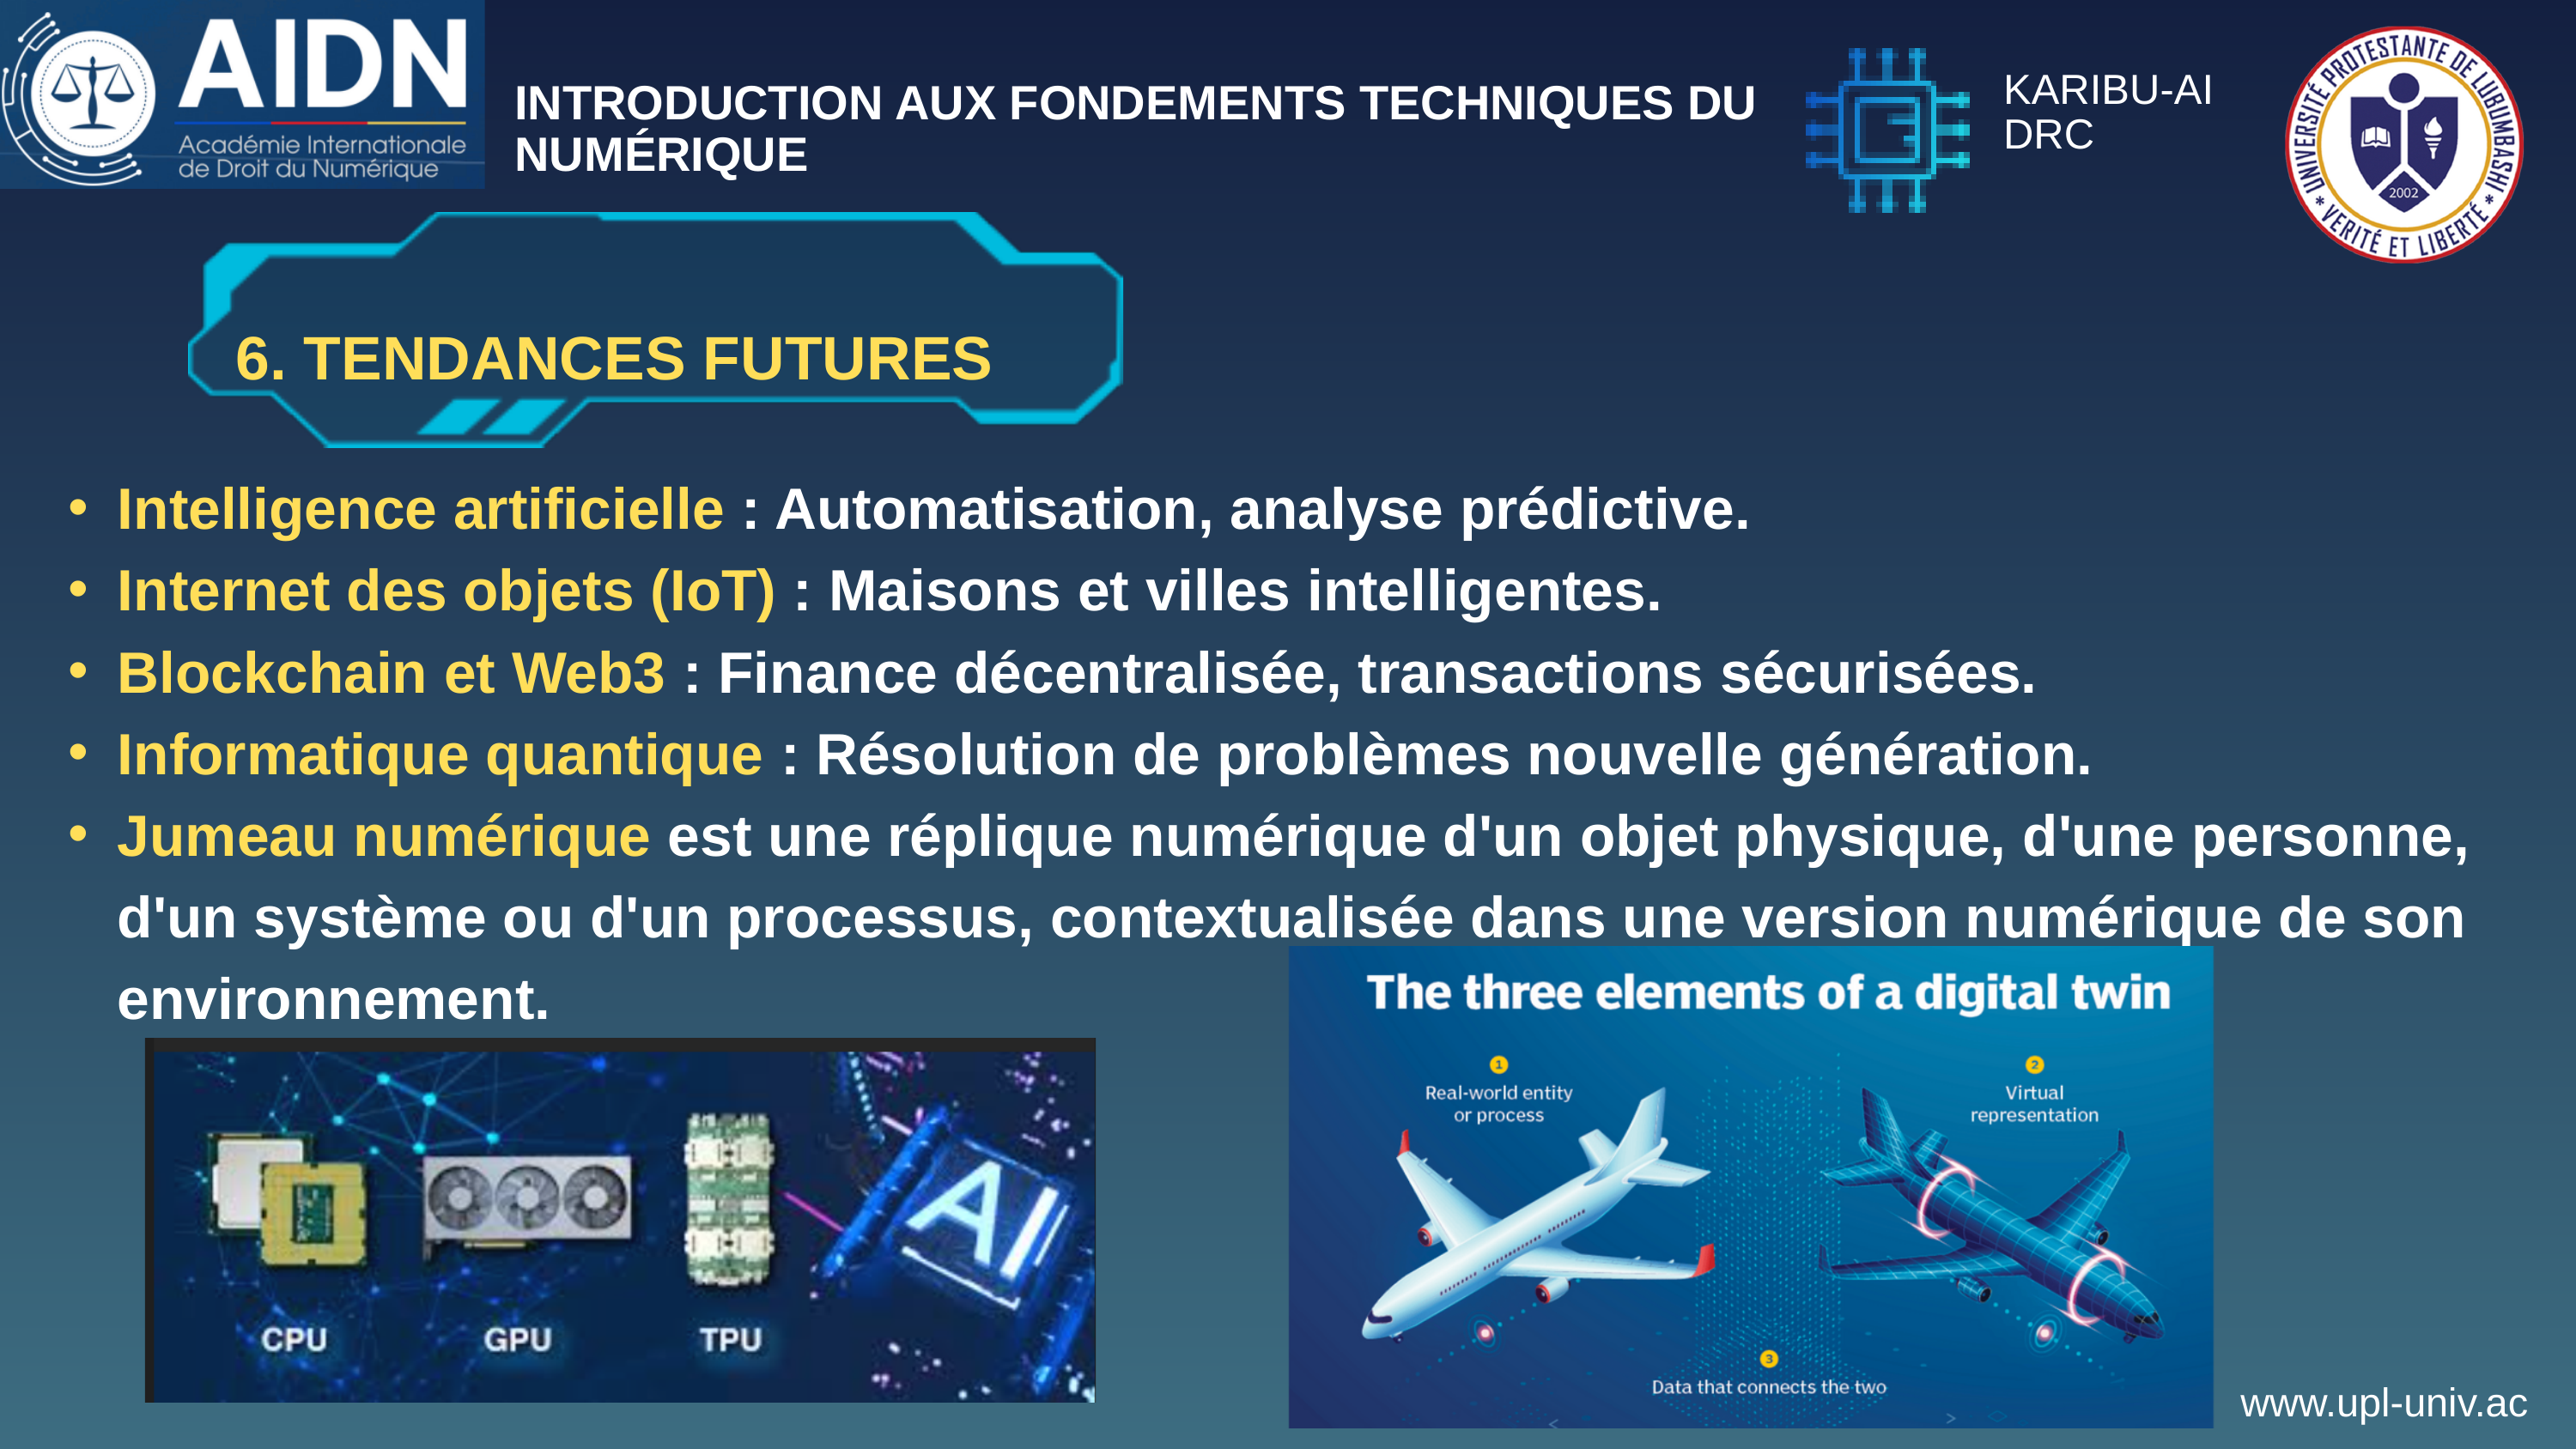

KARIBU-AI
DRC
INTRODUCTION AUX FONDEMENTS TECHNIQUES DU NUMÉRIQUE

6. TENDANCES FUTURES
Intelligence artificielle : Automatisation, analyse prédictive.
Internet des objets (IoT) : Maisons et villes intelligentes.
Blockchain et Web3 : Finance décentralisée, transactions sécurisées.
Informatique quantique : Résolution de problèmes nouvelle génération.
Jumeau numérique est une réplique numérique d'un objet physique, d'une personne, d'un système ou d'un processus, contextualisée dans une version numérique de son environnement.

www.upl-univ.ac